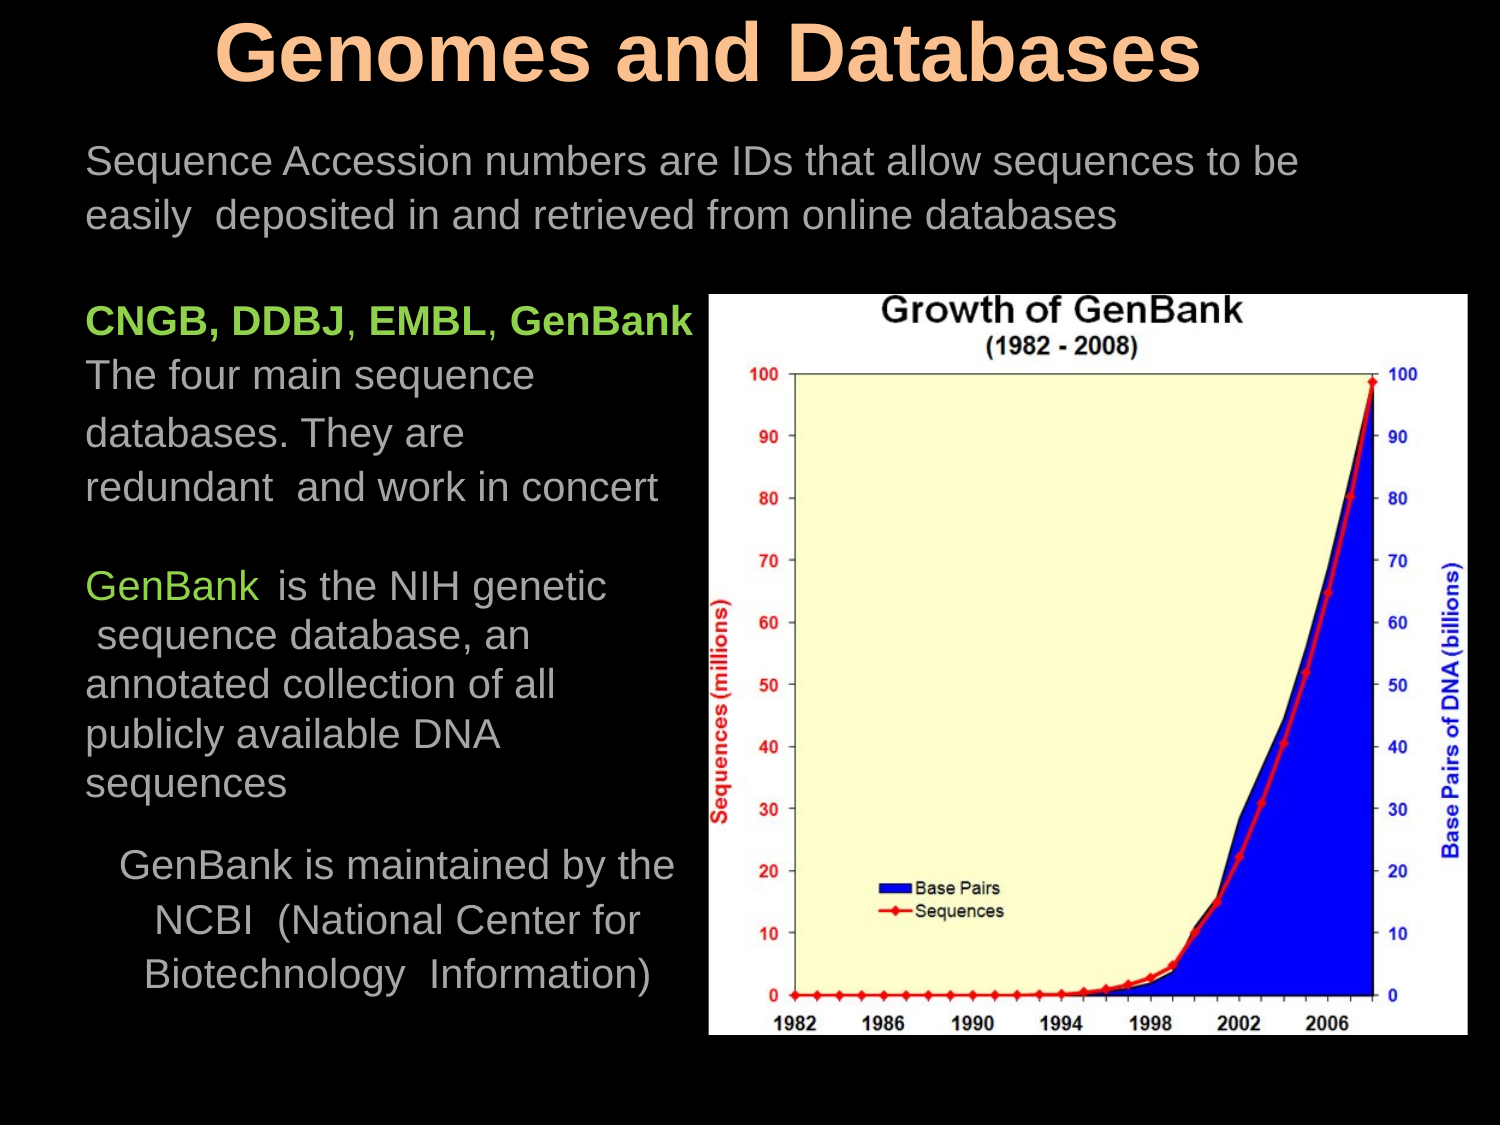

Genomes and Databases

Sequence Accession numbers are IDs that allow sequences to be easily  deposited in and retrieved from online databases

CNGB, DDBJ, EMBL, GenBank
The four main sequence
databases. They are redundant  and work in concert

GenBank  is the NIH genetic  sequence database, an  annotated collection of all  publicly available DNA  sequences
GenBank is maintained by the NCBI  (National Center for Biotechnology  Information)